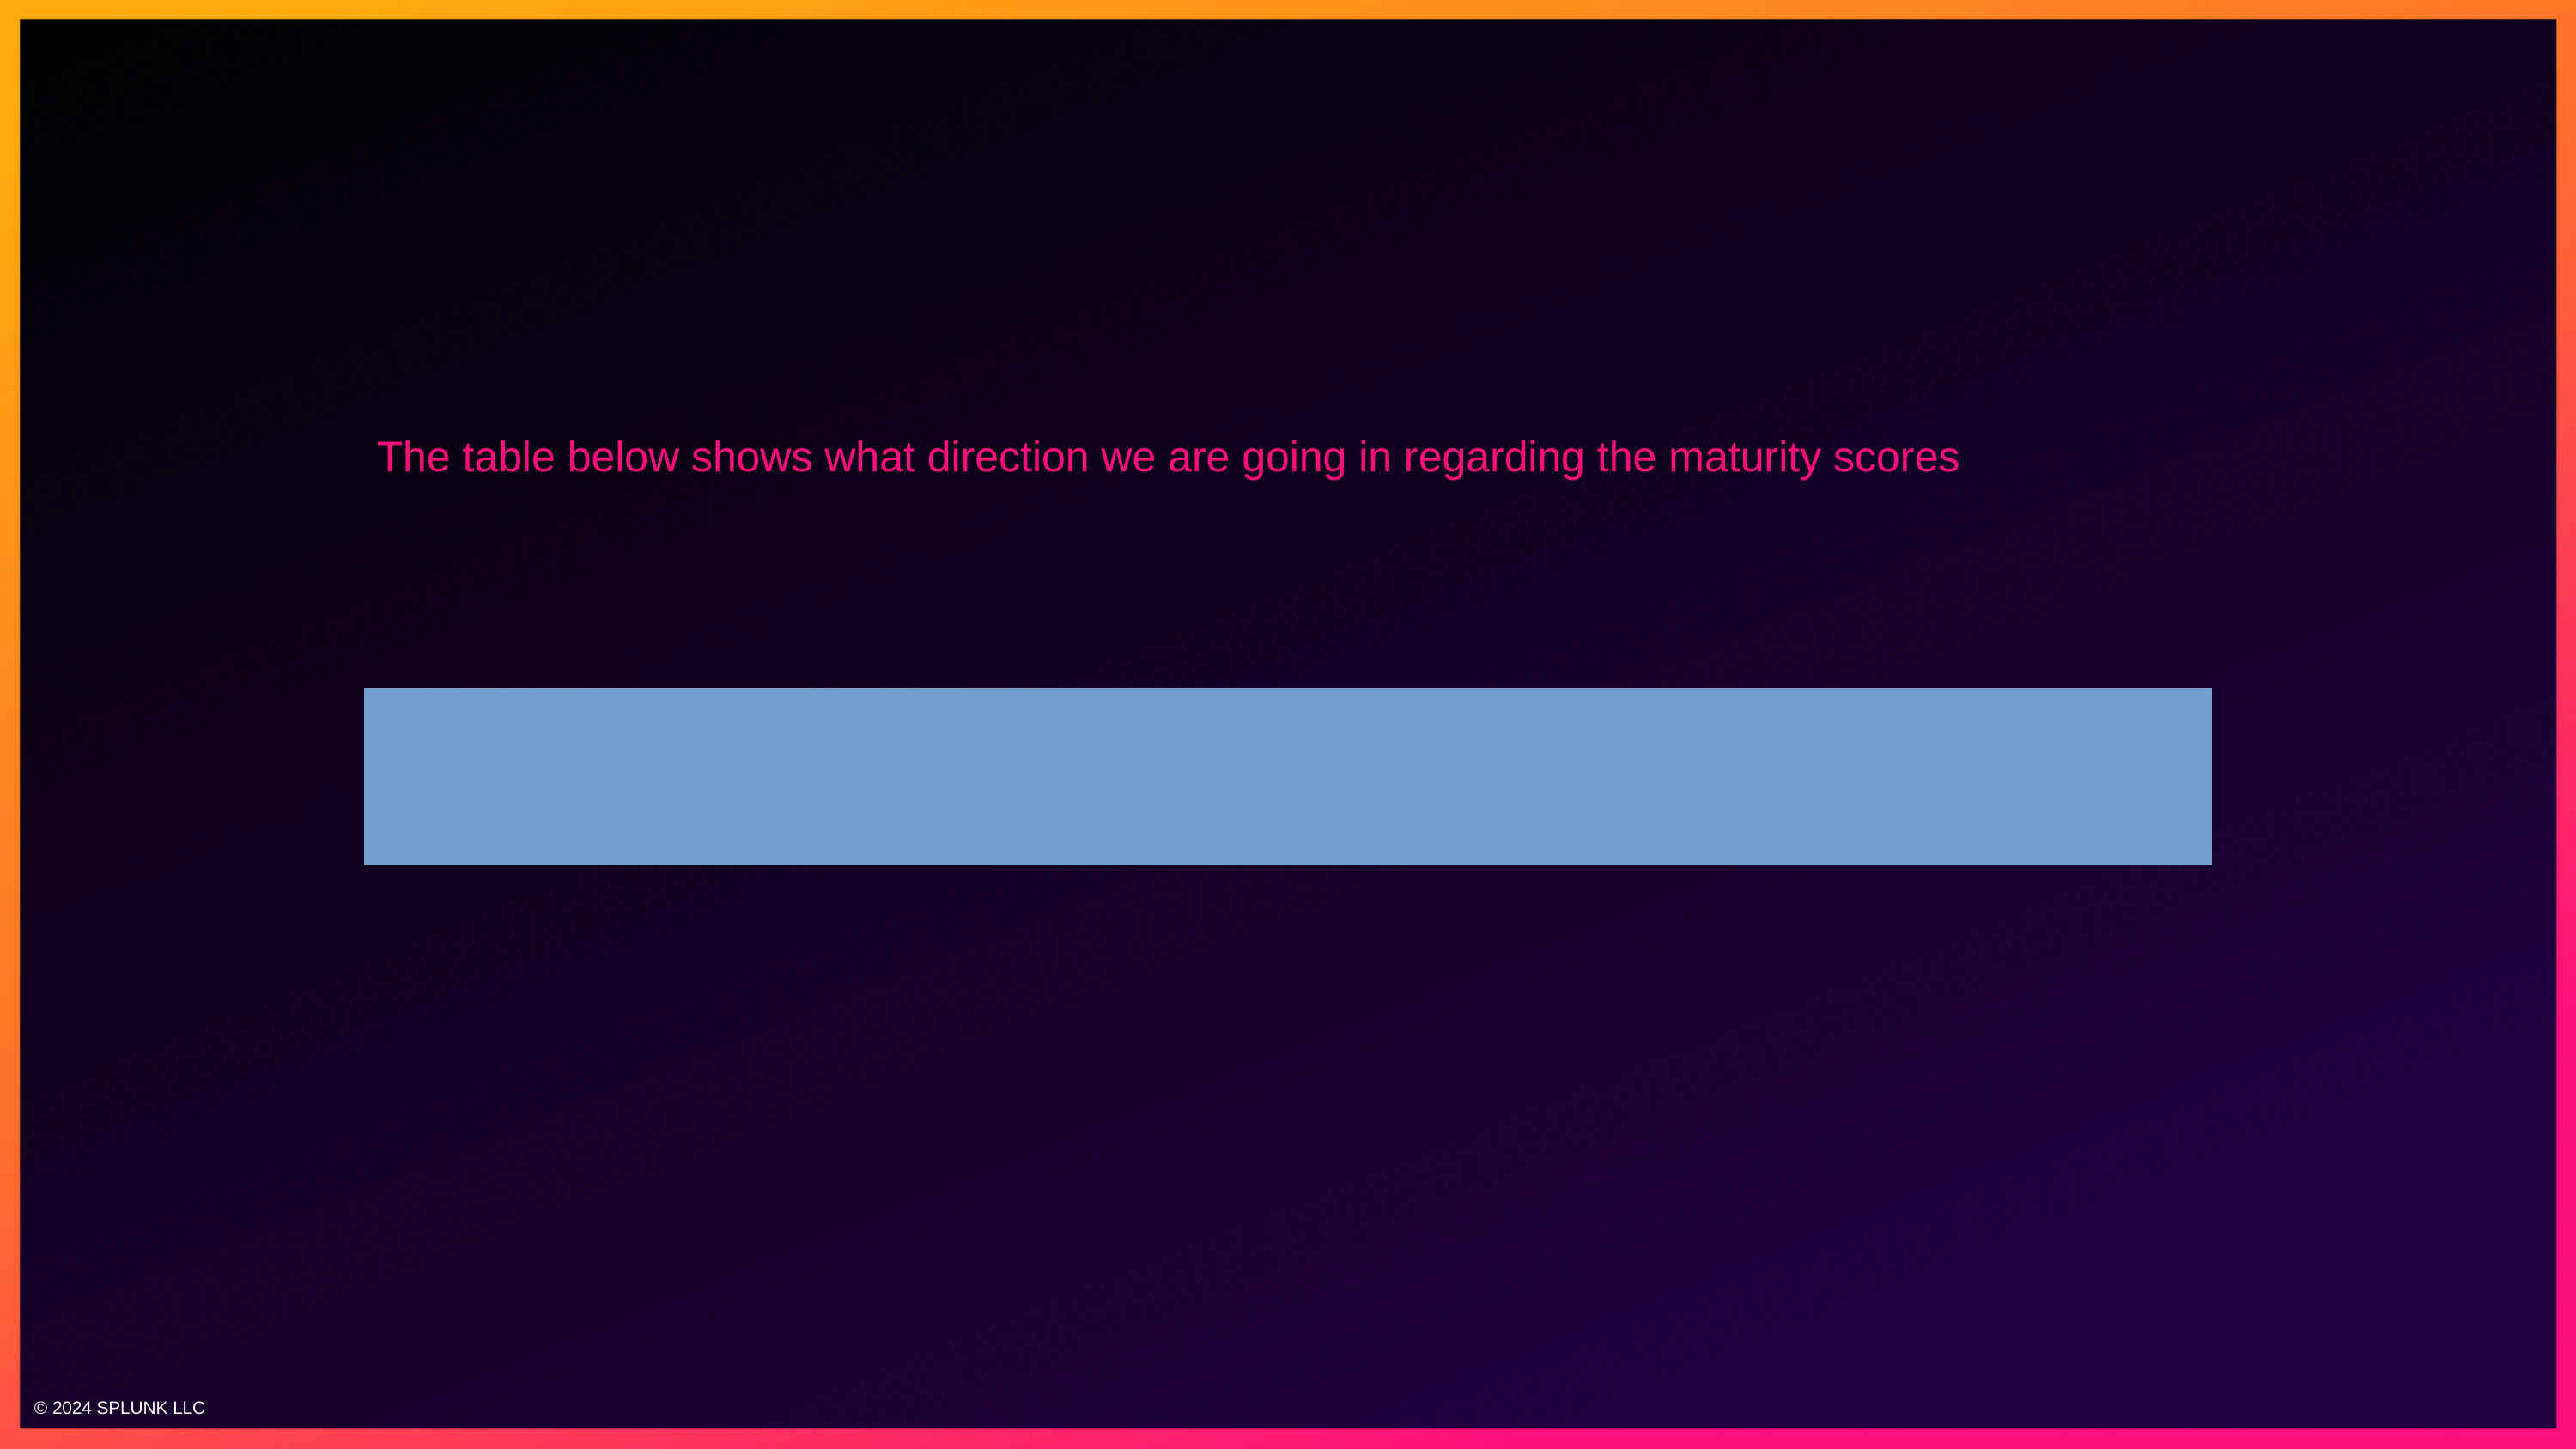

#
The table below shows what direction we are going in regarding the maturity scores